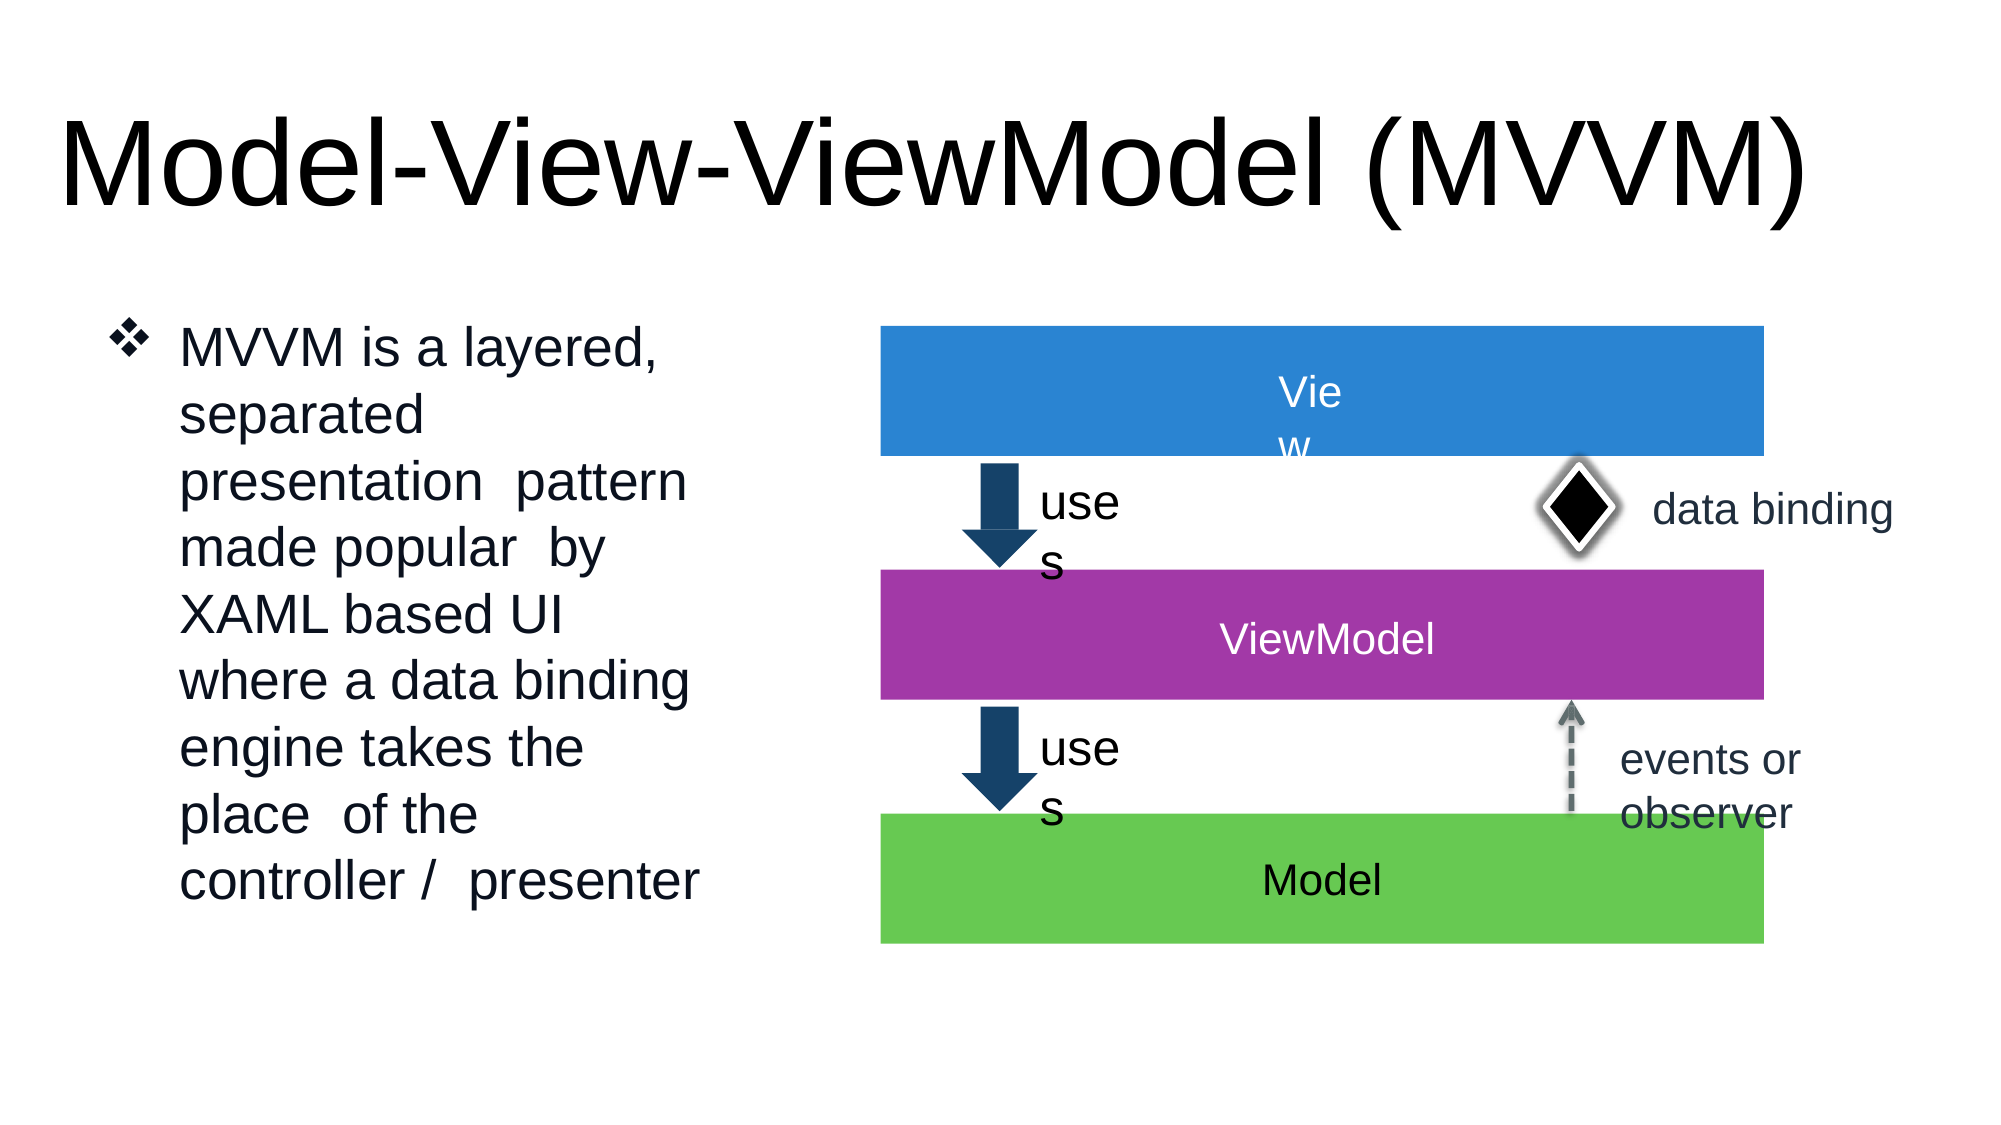

Model-View-ViewModel (MVVM)
MVVM is a layered,  separated presentation  pattern made popular  by XAML based UI  where a data binding  engine takes the place  of the controller /  presenter

View

uses
data binding

ViewModel

events or observer

uses

Model